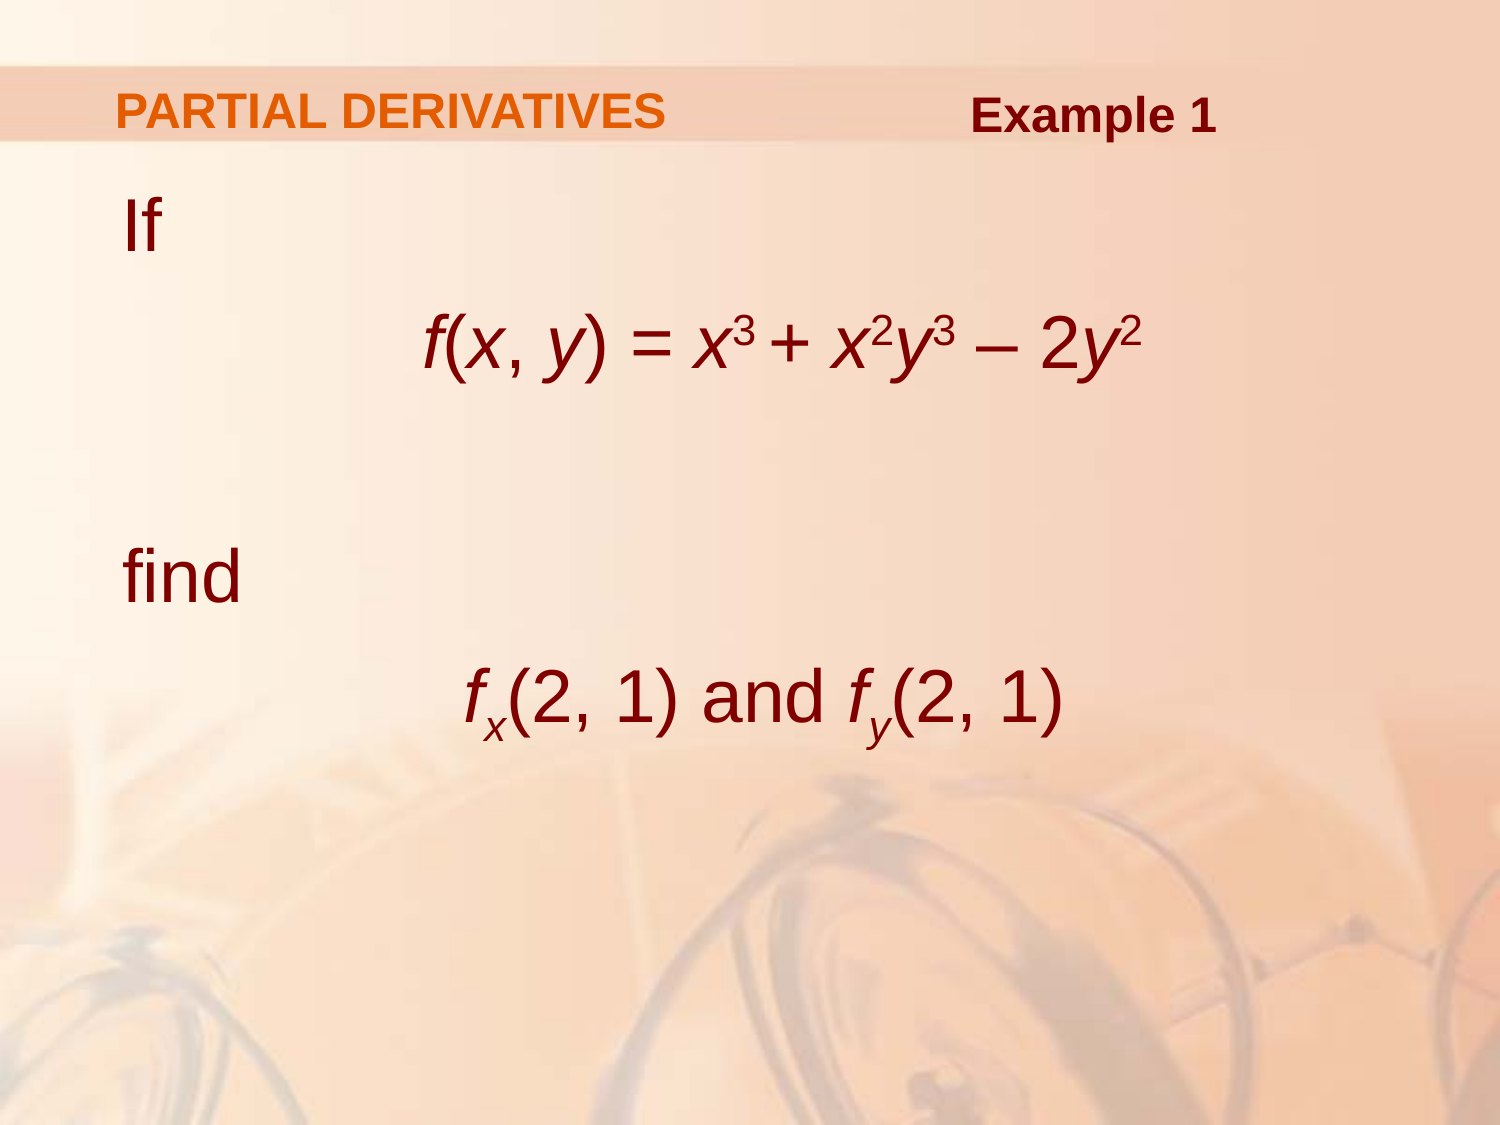

# PARTIAL DERIVATIVES
Example 1
If
		f(x, y) = x3 + x2y3 – 2y2
find
		  fx(2, 1) and fy(2, 1)